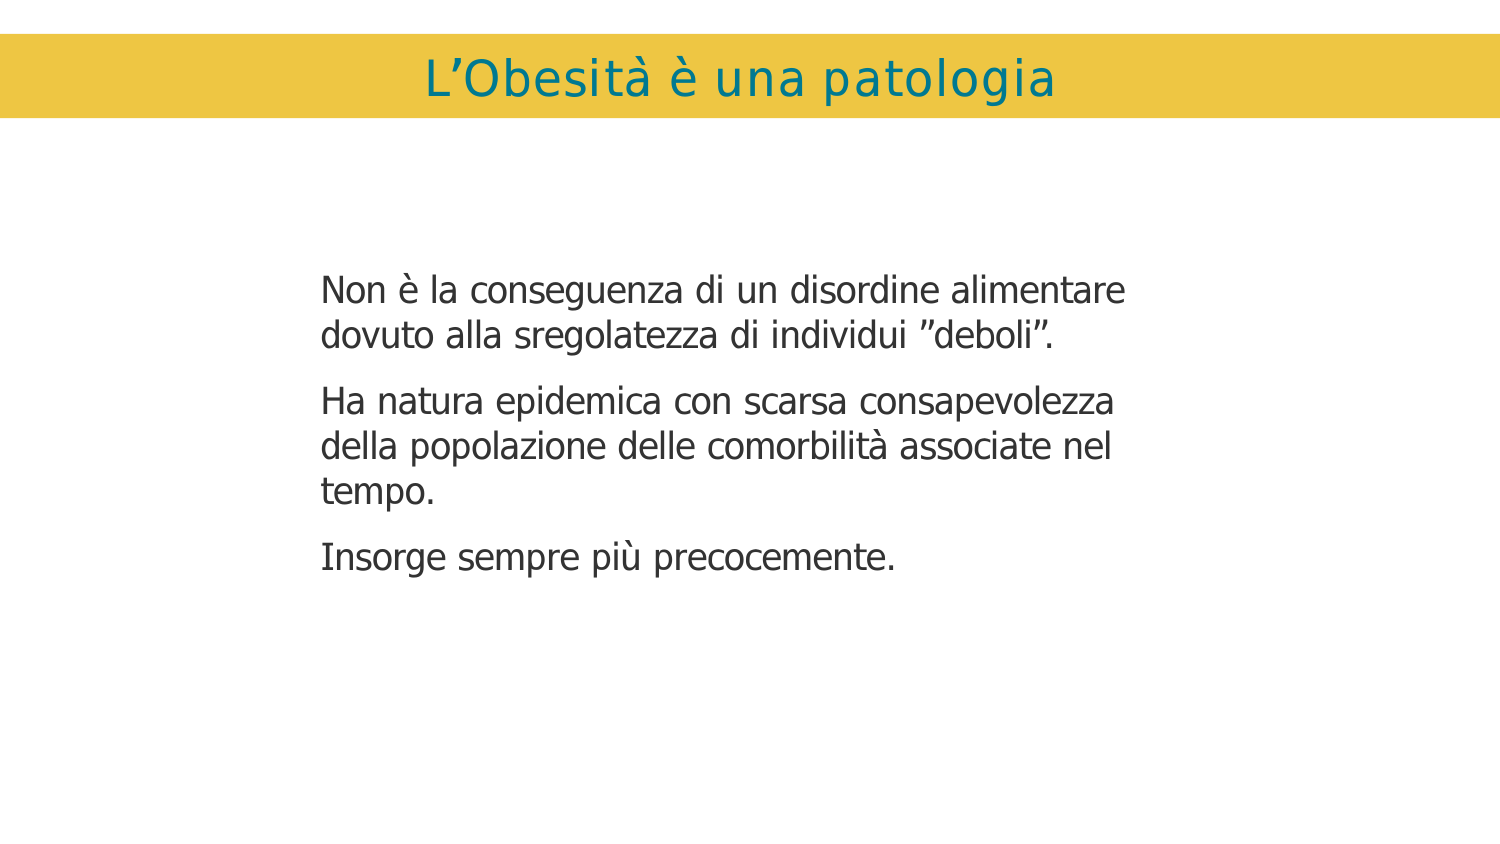

L’Obesità è una patologia
Non è la conseguenza di un disordine alimentare dovuto alla sregolatezza di individui ”deboli”.
Ha natura epidemica con scarsa consapevolezza della popolazione delle comorbilità associate nel tempo.
Insorge sempre più precocemente.